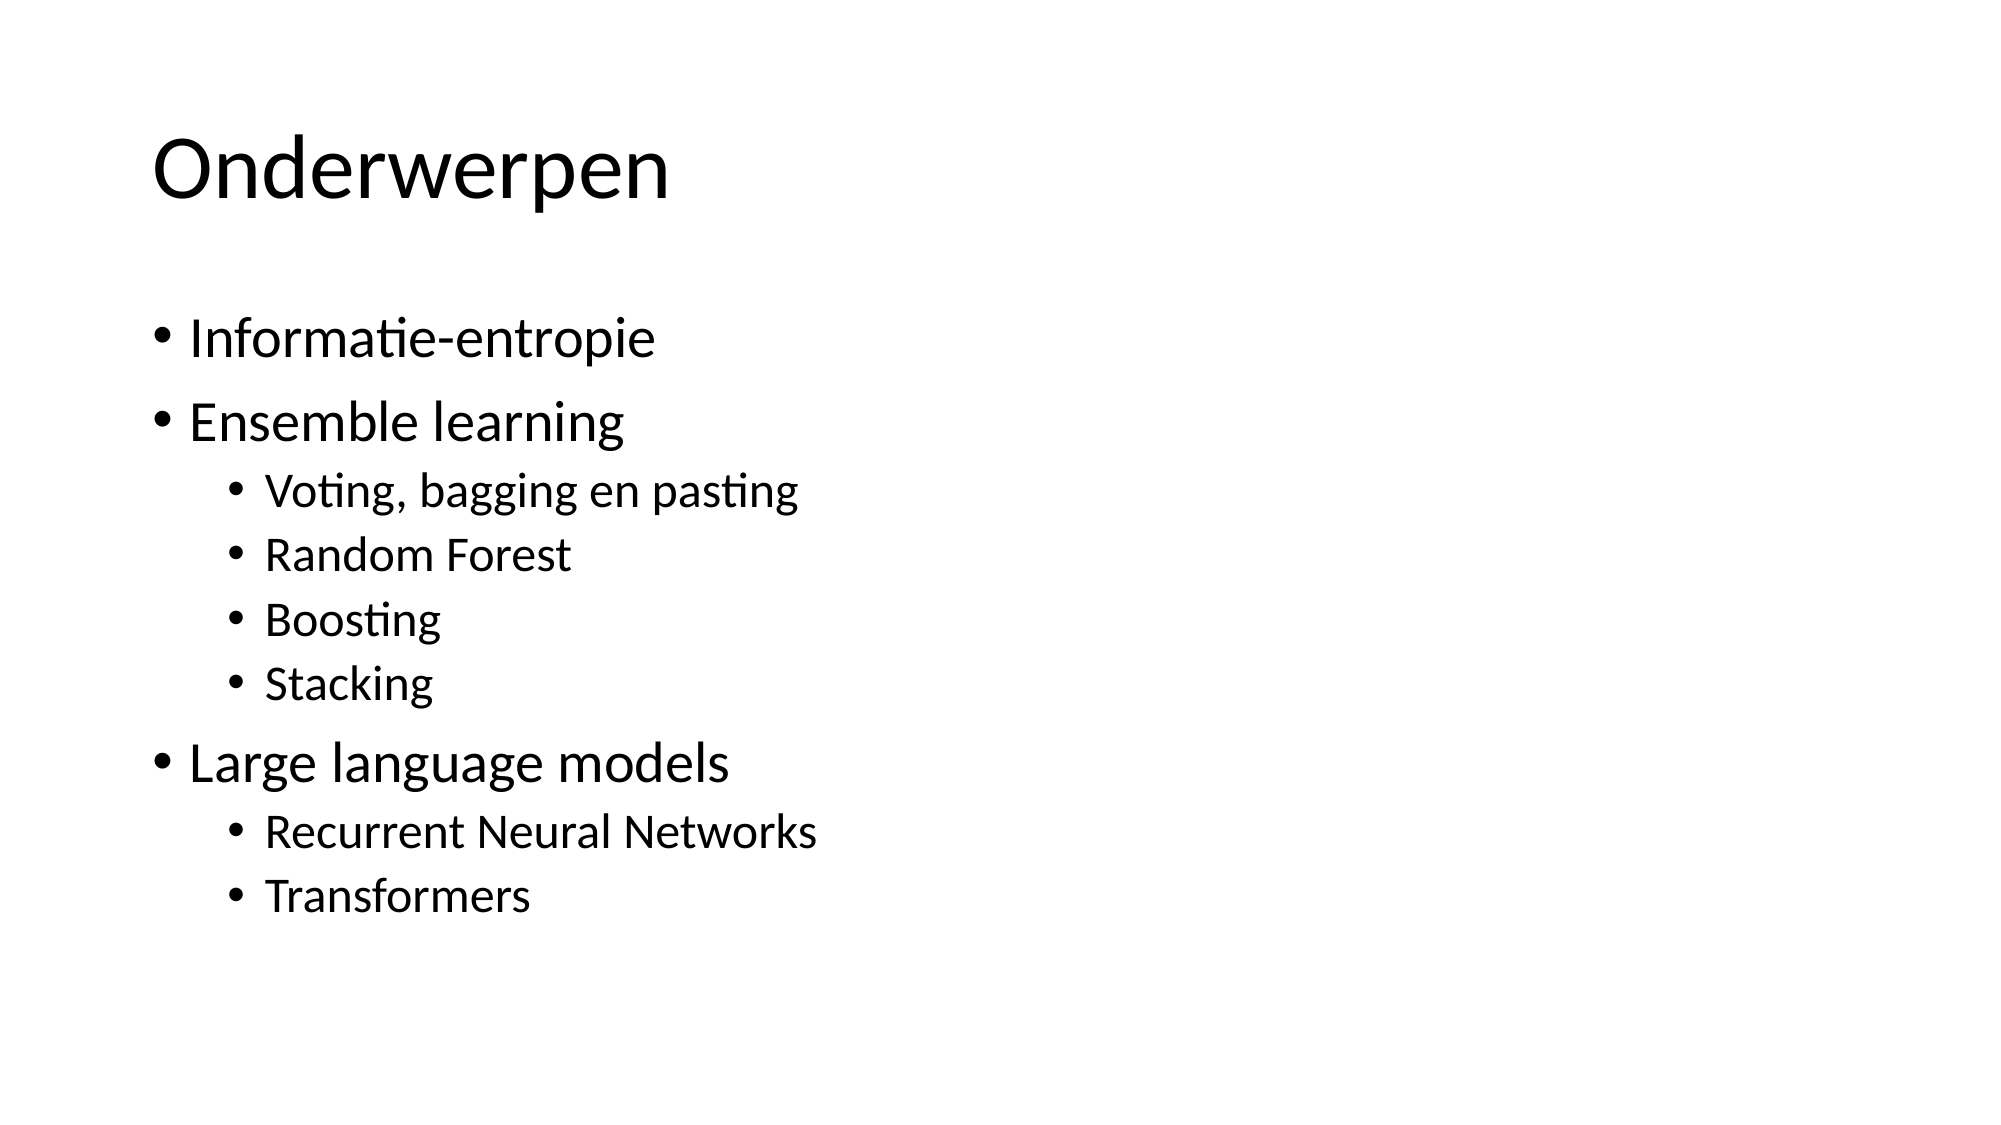

# Onderwerpen
Informatie-entropie
Ensemble learning
Voting, bagging en pasting
Random Forest
Boosting
Stacking
Large language models
Recurrent Neural Networks
Transformers